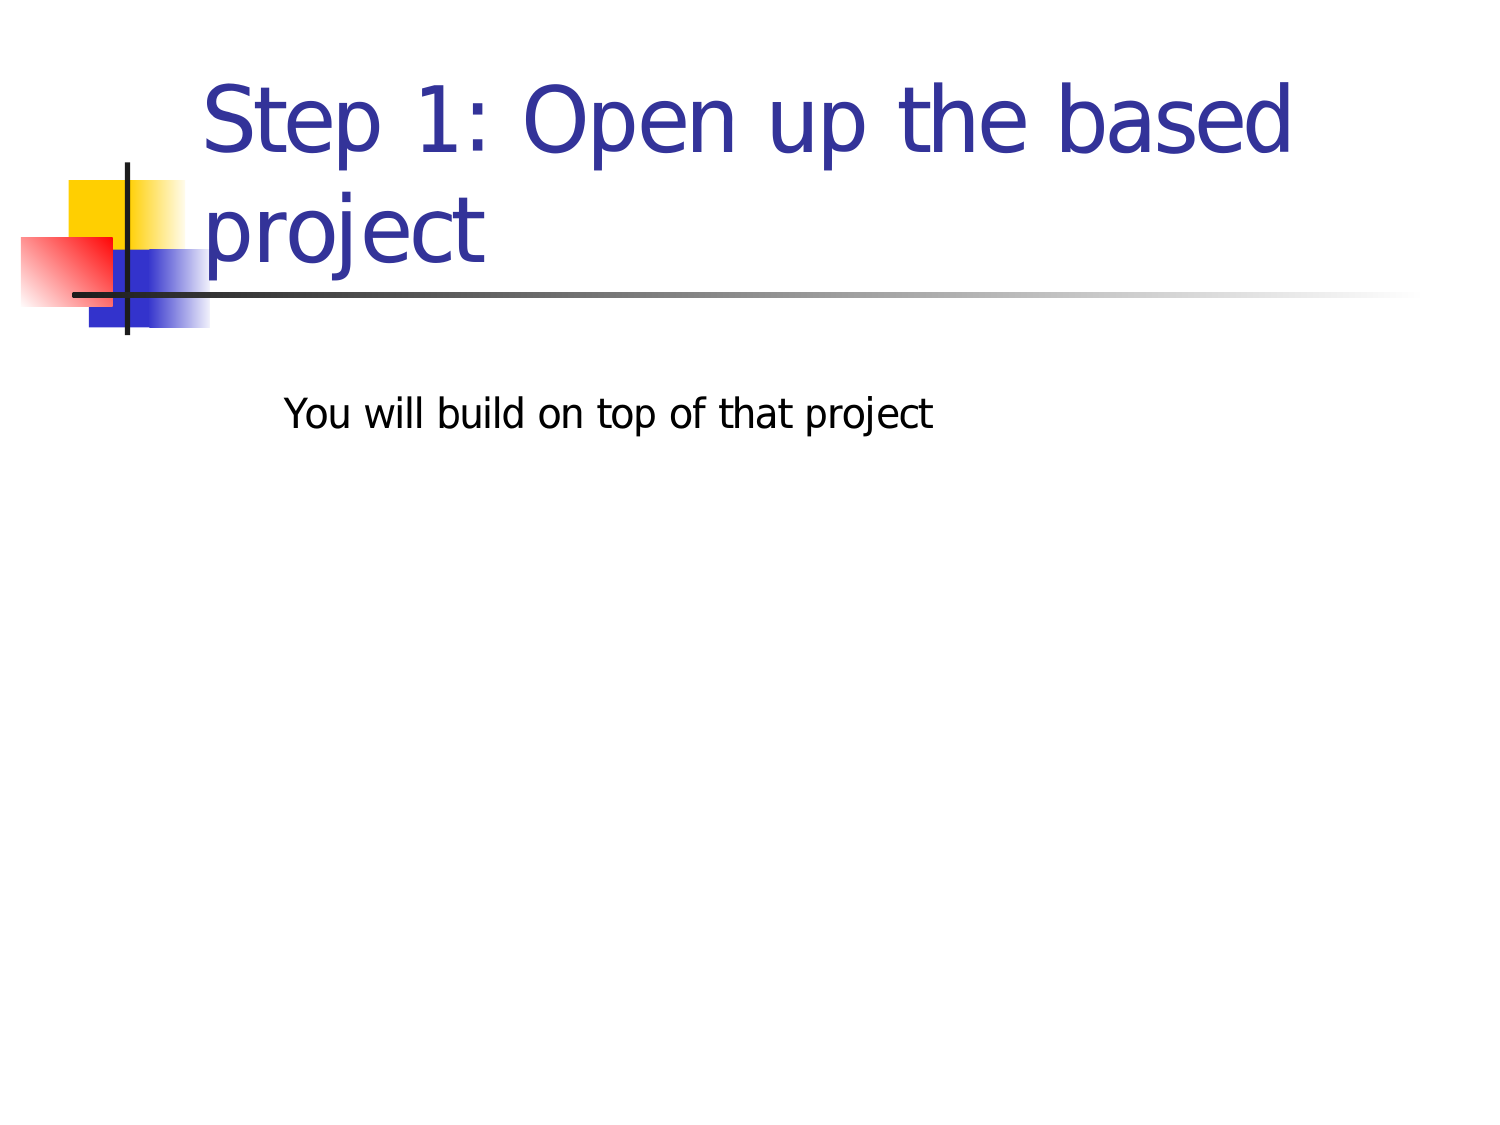

# Step 1: Open up the based project

You will build on top of that project